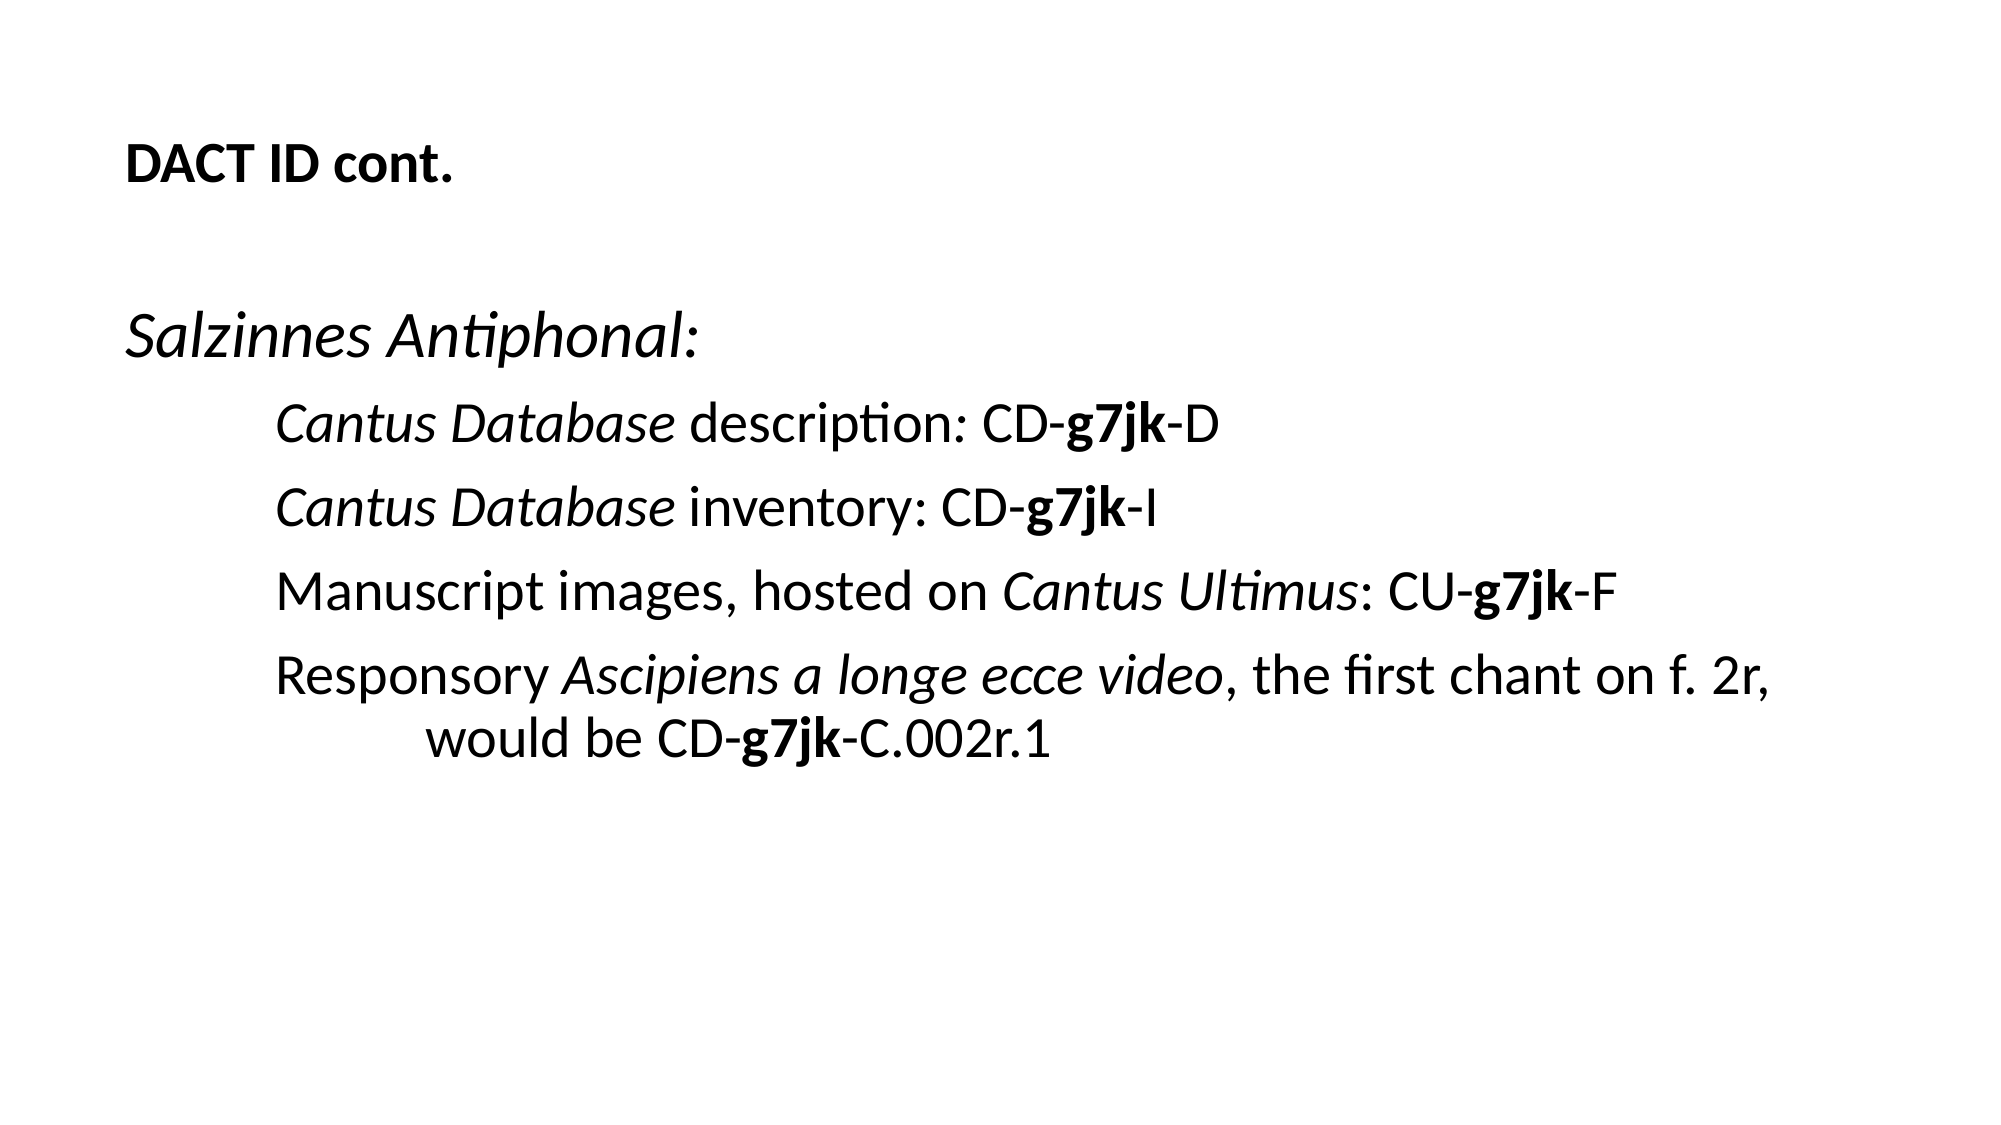

DACT ID cont.

Salzinnes Antiphonal:
	Cantus Database description: CD-g7jk-D
	Cantus Database inventory: CD-g7jk-I
	Manuscript images, hosted on Cantus Ultimus: CU-g7jk-F
	Responsory Ascipiens a longe ecce video, the first chant on f. 2r, 		would be CD-g7jk-C.002r.1